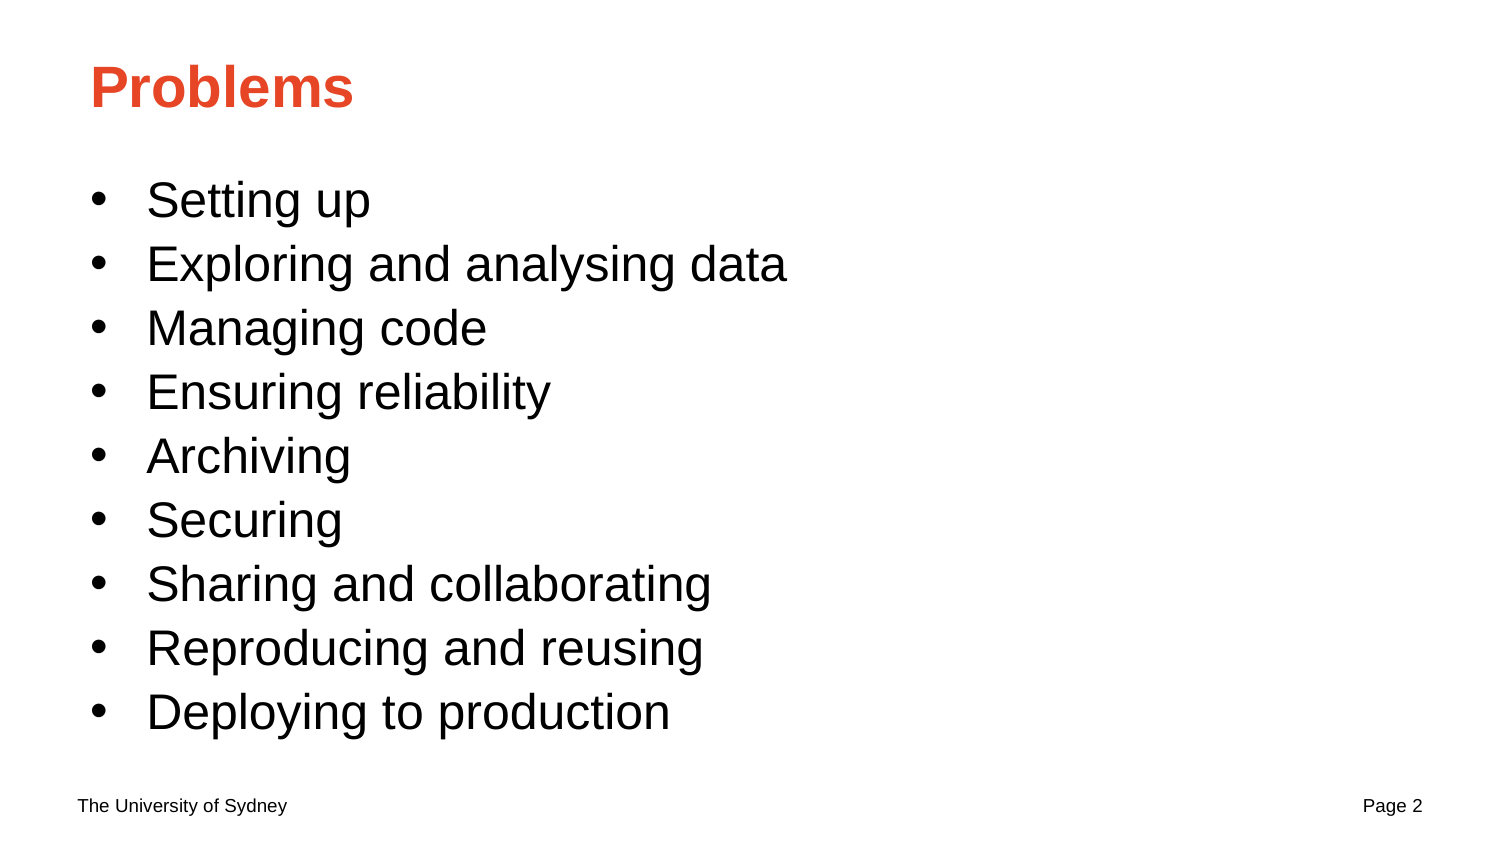

# Problems
Setting up
Exploring and analysing data
Managing code
Ensuring reliability
Archiving
Securing
Sharing and collaborating
Reproducing and reusing
Deploying to production